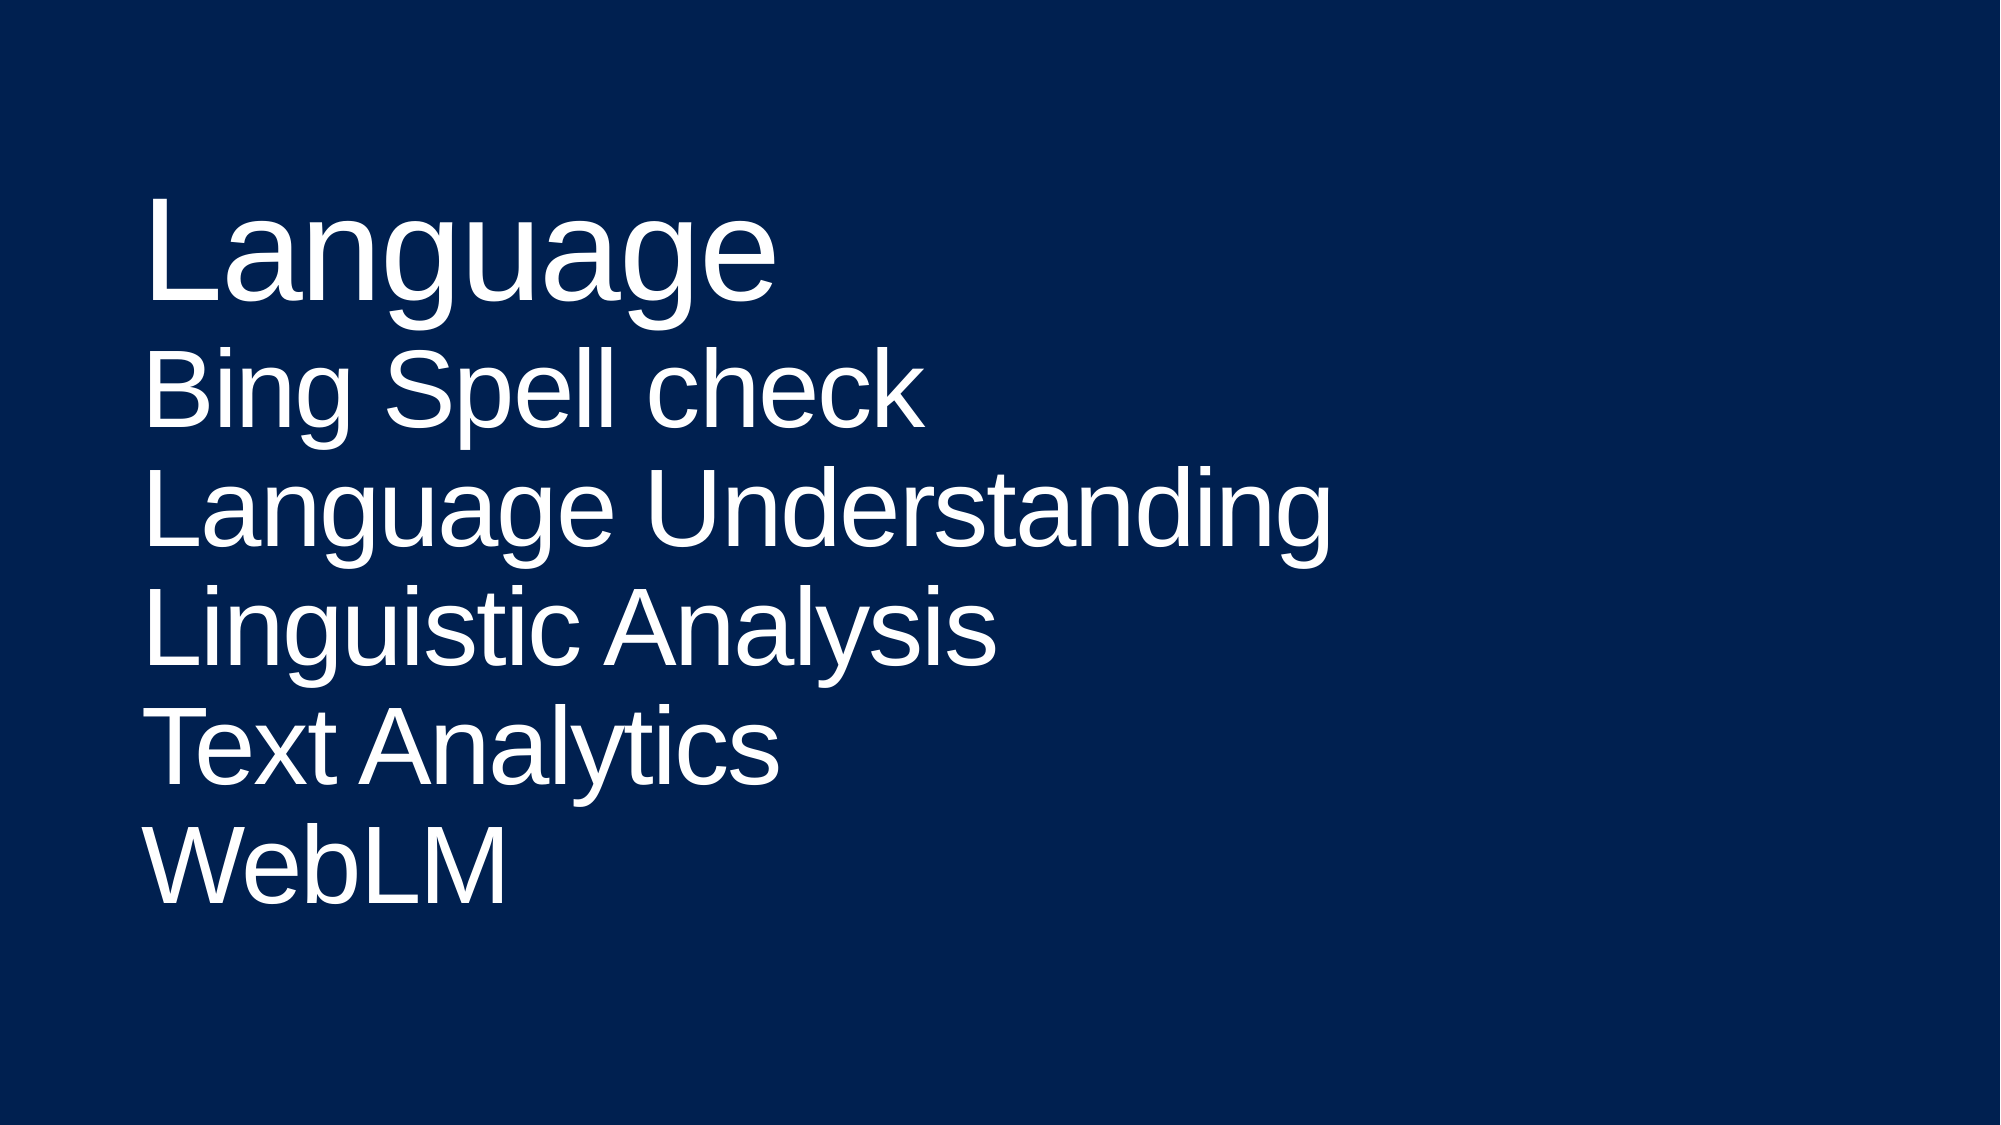

# Language Bing Spell check Language Understanding Linguistic Analysis Text Analytics WebLM